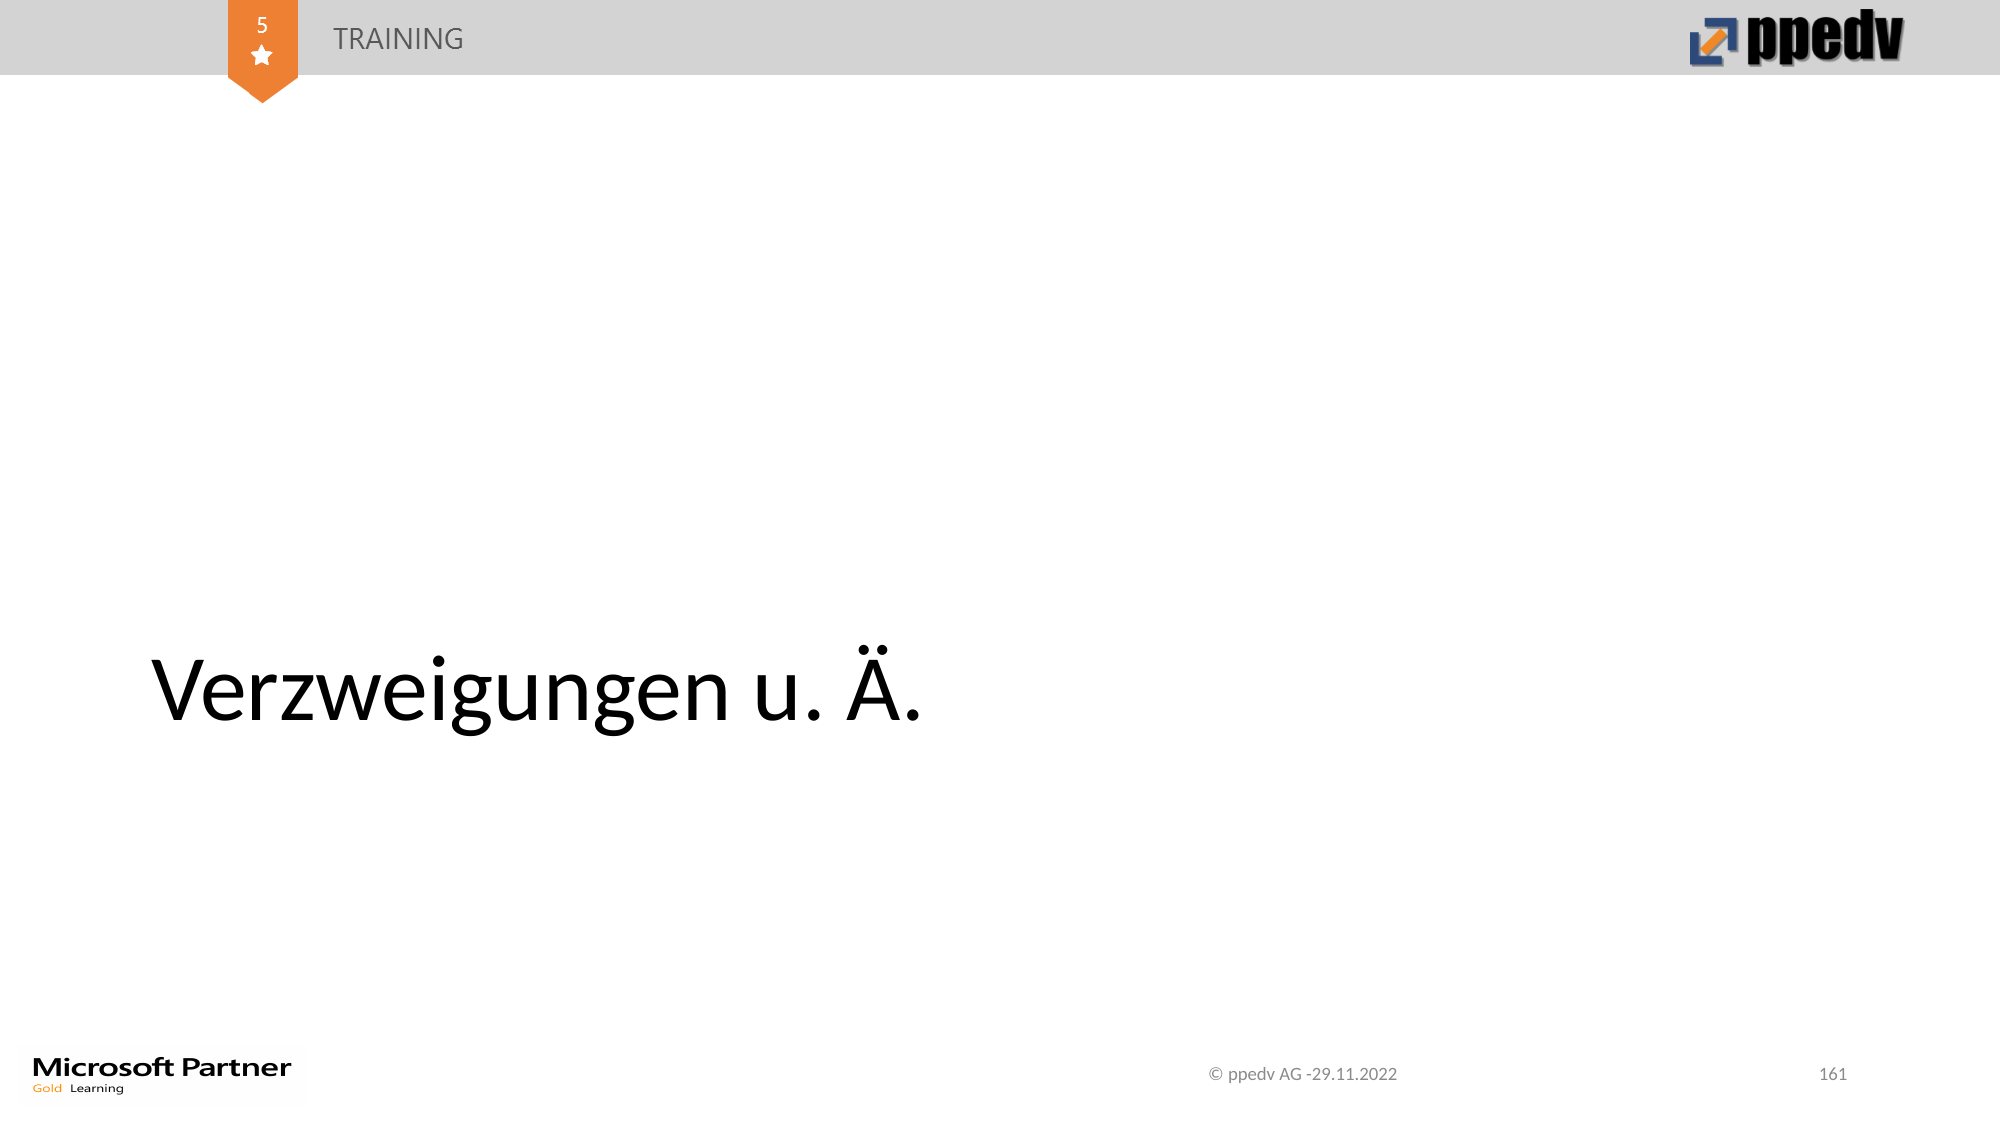

# Verzweigungen u. Ä.

© ppedv AG -29.11.2022
161